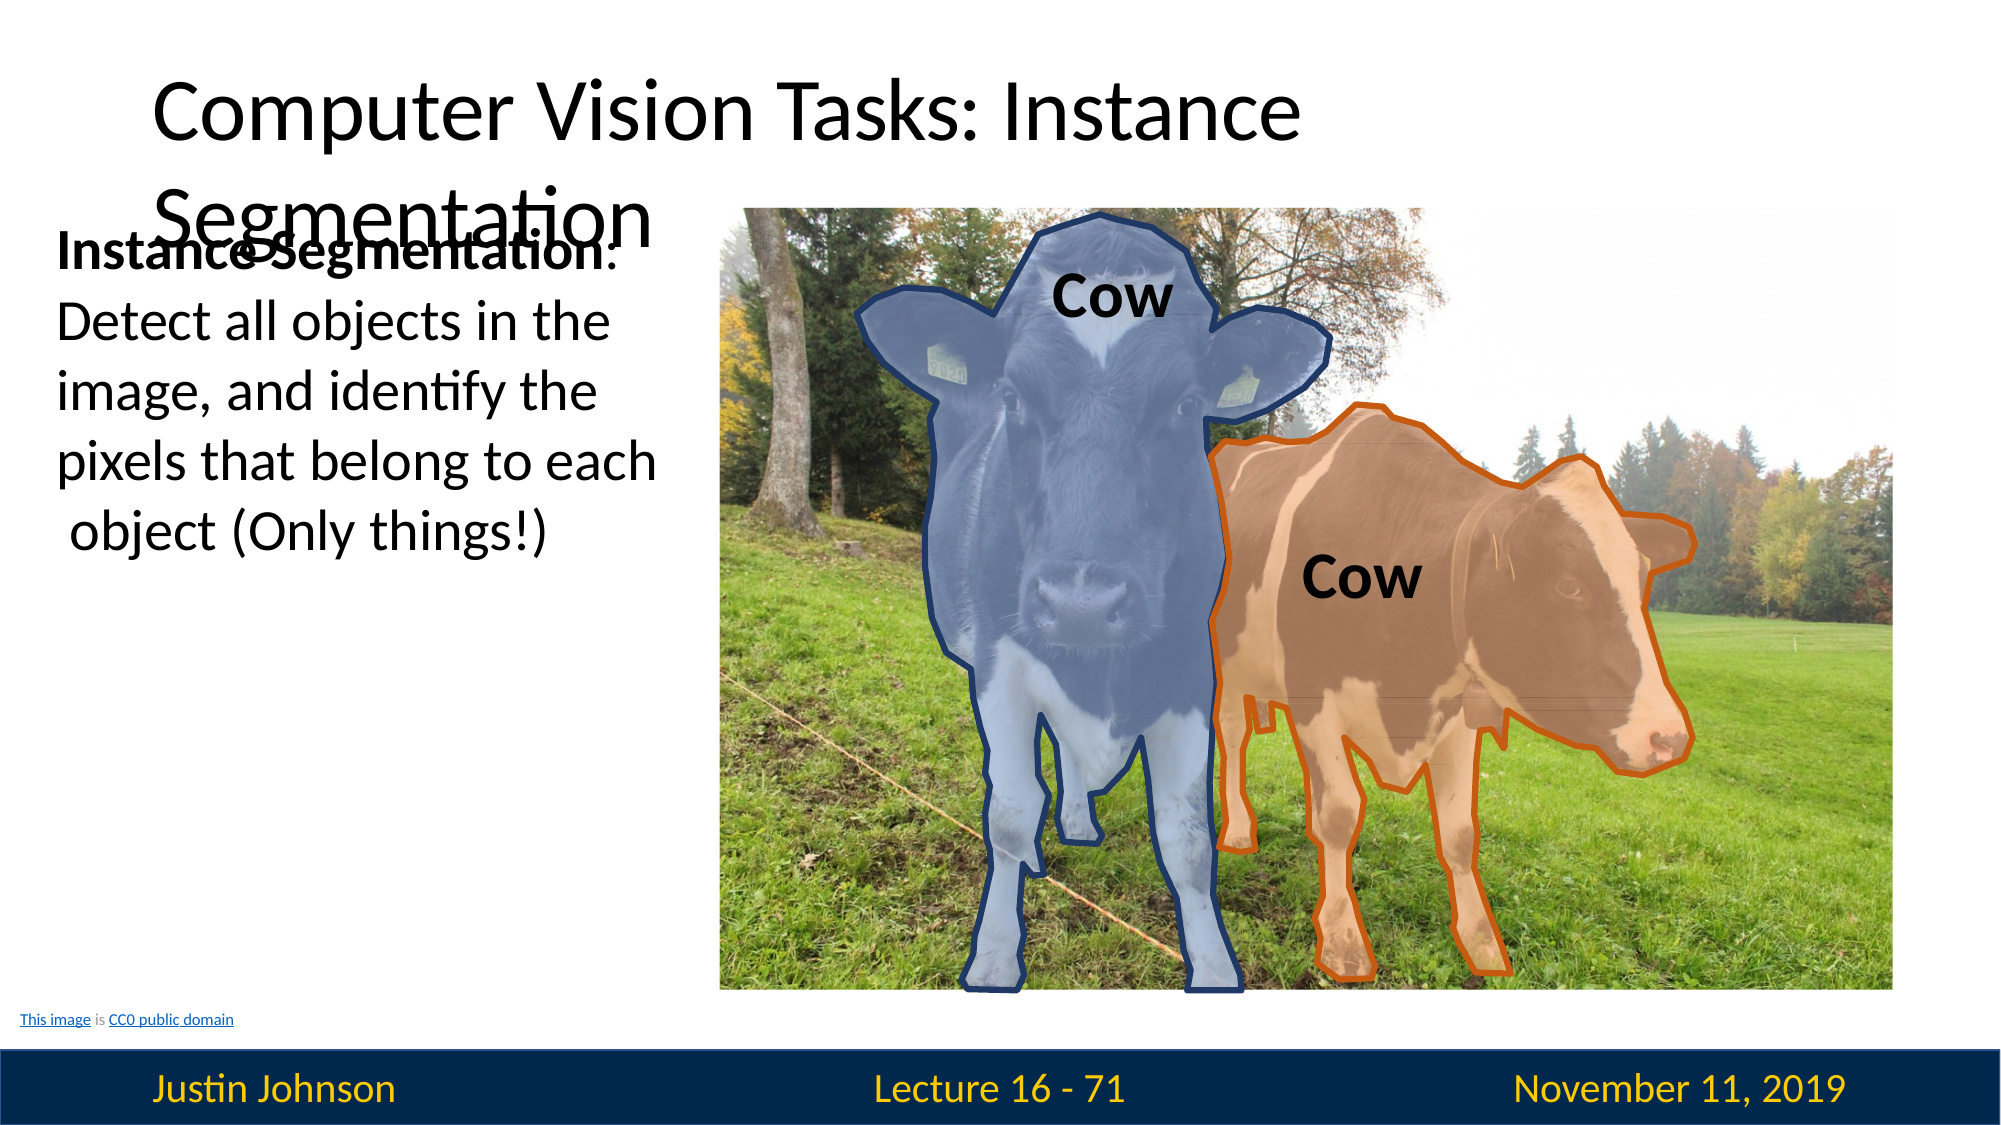

# Computer Vision Tasks: Instance Segmentation

Instance Segmentation:
Cow
Detect all objects in the  image, and identify the  pixels that belong to each  object (Only things!)
Cow
This image is CC0 public domain
Justin Johnson
November 11, 2019
Lecture 16 - 71